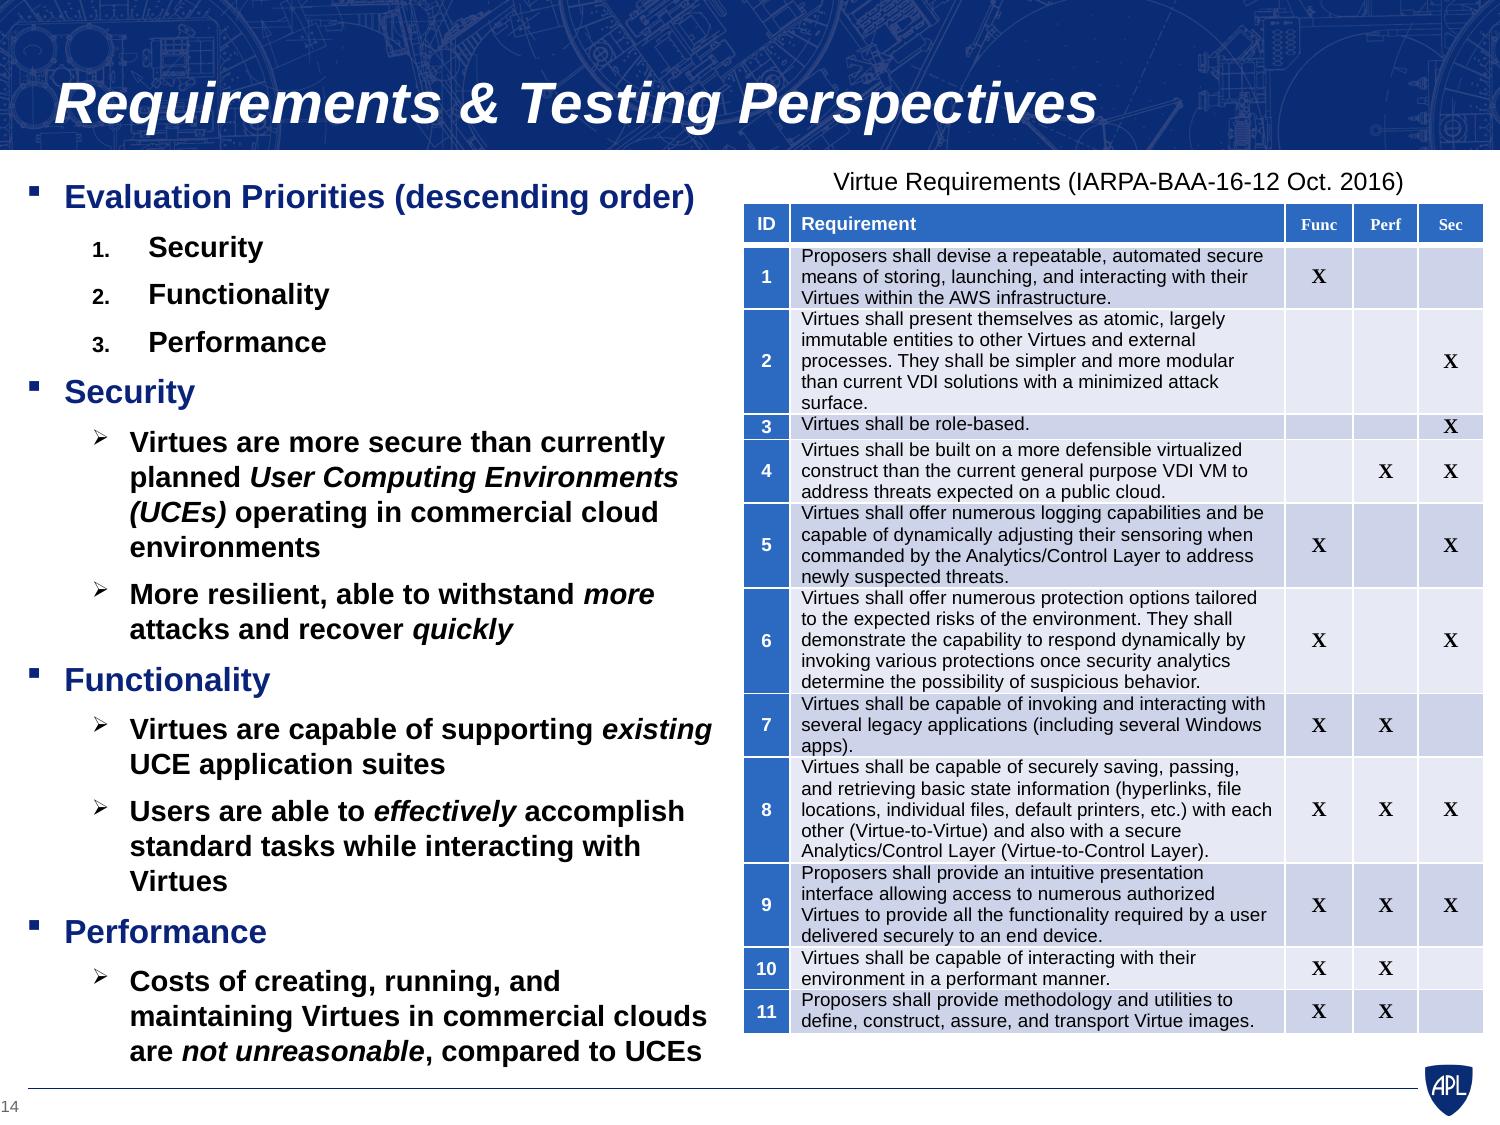

# Requirements & Testing Perspectives
Virtue Requirements (IARPA-BAA-16-12 Oct. 2016)
Evaluation Priorities (descending order)
Security
Functionality
Performance
Security
Virtues are more secure than currently planned User Computing Environments (UCEs) operating in commercial cloud environments
More resilient, able to withstand more attacks and recover quickly
Functionality
Virtues are capable of supporting existing UCE application suites
Users are able to effectively accomplish standard tasks while interacting with Virtues
Performance
Costs of creating, running, and maintaining Virtues in commercial clouds are not unreasonable, compared to UCEs
| ID | Requirement | Func | Perf | Sec |
| --- | --- | --- | --- | --- |
| 1 | Proposers shall devise a repeatable, automated secure means of storing, launching, and interacting with their Virtues within the AWS infrastructure. | X |  |  |
| 2 | Virtues shall present themselves as atomic, largely immutable entities to other Virtues and external processes. They shall be simpler and more modular than current VDI solutions with a minimized attack surface. |  |  | X |
| 3 | Virtues shall be role-based. |  |  | X |
| 4 | Virtues shall be built on a more defensible virtualized construct than the current general purpose VDI VM to address threats expected on a public cloud. |  | X | X |
| 5 | Virtues shall offer numerous logging capabilities and be capable of dynamically adjusting their sensoring when commanded by the Analytics/Control Layer to address newly suspected threats. | X |  | X |
| 6 | Virtues shall offer numerous protection options tailored to the expected risks of the environment. They shall demonstrate the capability to respond dynamically by invoking various protections once security analytics determine the possibility of suspicious behavior. | X |  | X |
| 7 | Virtues shall be capable of invoking and interacting with several legacy applications (including several Windows apps). | X | X |  |
| 8 | Virtues shall be capable of securely saving, passing, and retrieving basic state information (hyperlinks, file locations, individual files, default printers, etc.) with each other (Virtue-to-Virtue) and also with a secure Analytics/Control Layer (Virtue-to-Control Layer). | X | X | X |
| 9 | Proposers shall provide an intuitive presentation interface allowing access to numerous authorized Virtues to provide all the functionality required by a user delivered securely to an end device. | X | X | X |
| 10 | Virtues shall be capable of interacting with their environment in a performant manner. | X | X |  |
| 11 | Proposers shall provide methodology and utilities to define, construct, assure, and transport Virtue images. | X | X |  |